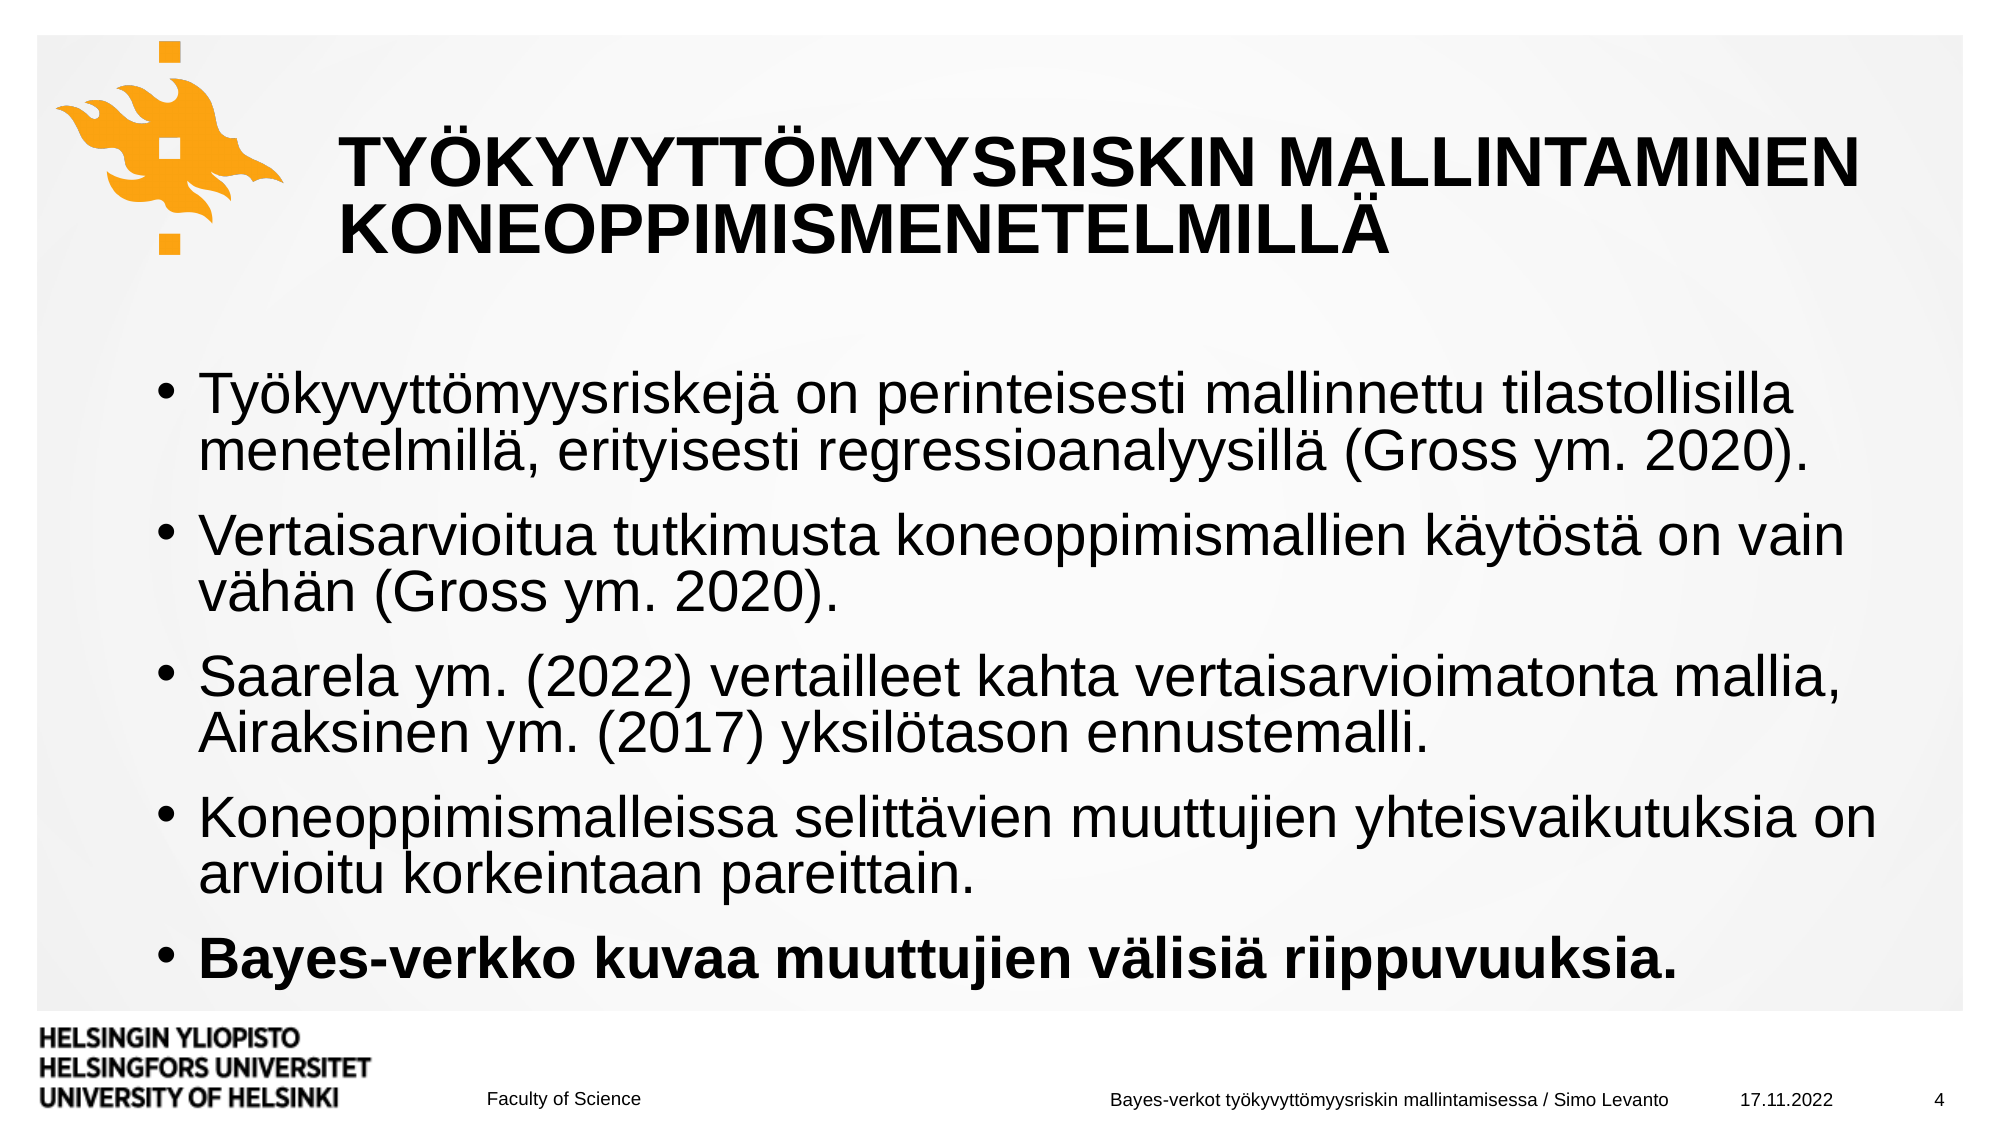

# Työkyvyttömyysriskin mallintaminen koneoppimismenetelmillä
Työkyvyttömyysriskejä on perinteisesti mallinnettu tilastollisilla menetelmillä, erityisesti regressioanalyysillä (Gross ym. 2020).
Vertaisarvioitua tutkimusta koneoppimismallien käytöstä on vain vähän (Gross ym. 2020).
Saarela ym. (2022) vertailleet kahta vertaisarvioimatonta mallia, Airaksinen ym. (2017) yksilötason ennustemalli.
Koneoppimismalleissa selittävien muuttujien yhteisvaikutuksia on arvioitu korkeintaan pareittain.
Bayes-verkko kuvaa muuttujien välisiä riippuvuuksia.
17.11.2022
4
Bayes-verkot työkyvyttömyysriskin mallintamisessa / Simo Levanto